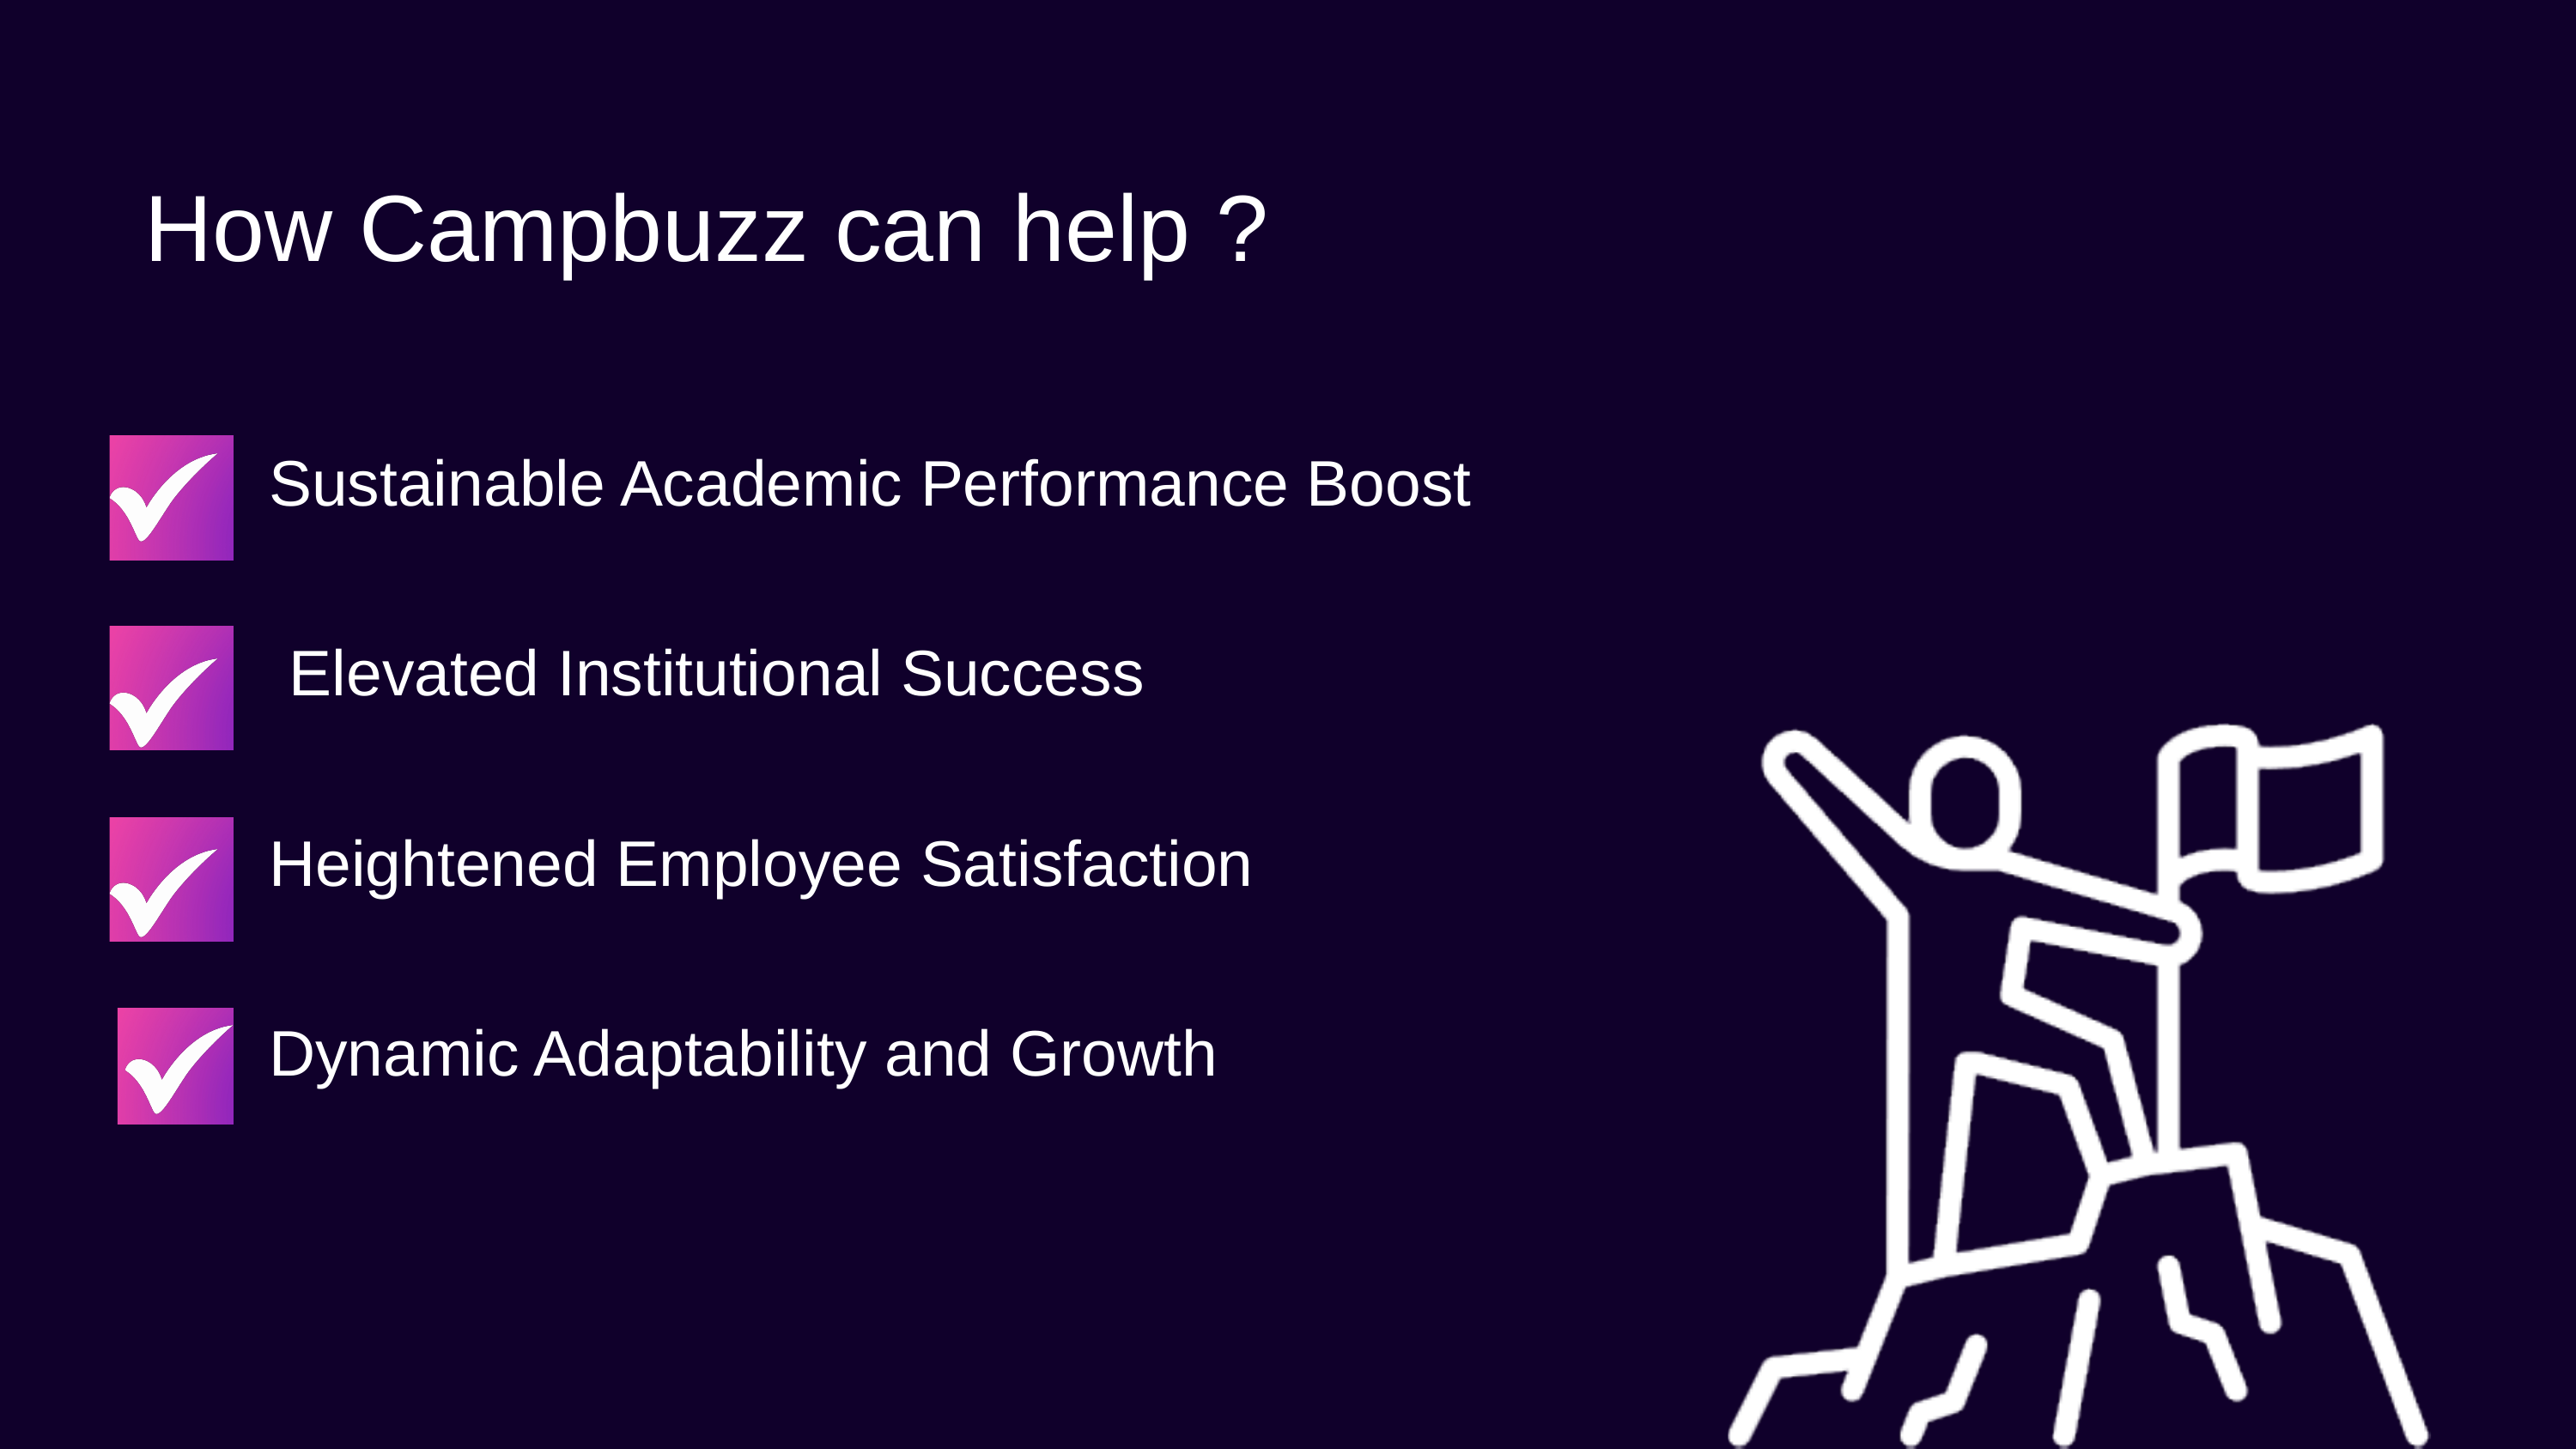

How Campbuzz can help ?

Sustainable Academic Performance Boost

Elevated Institutional Success

Heightened Employee Satisfaction

Dynamic Adaptability and Growth